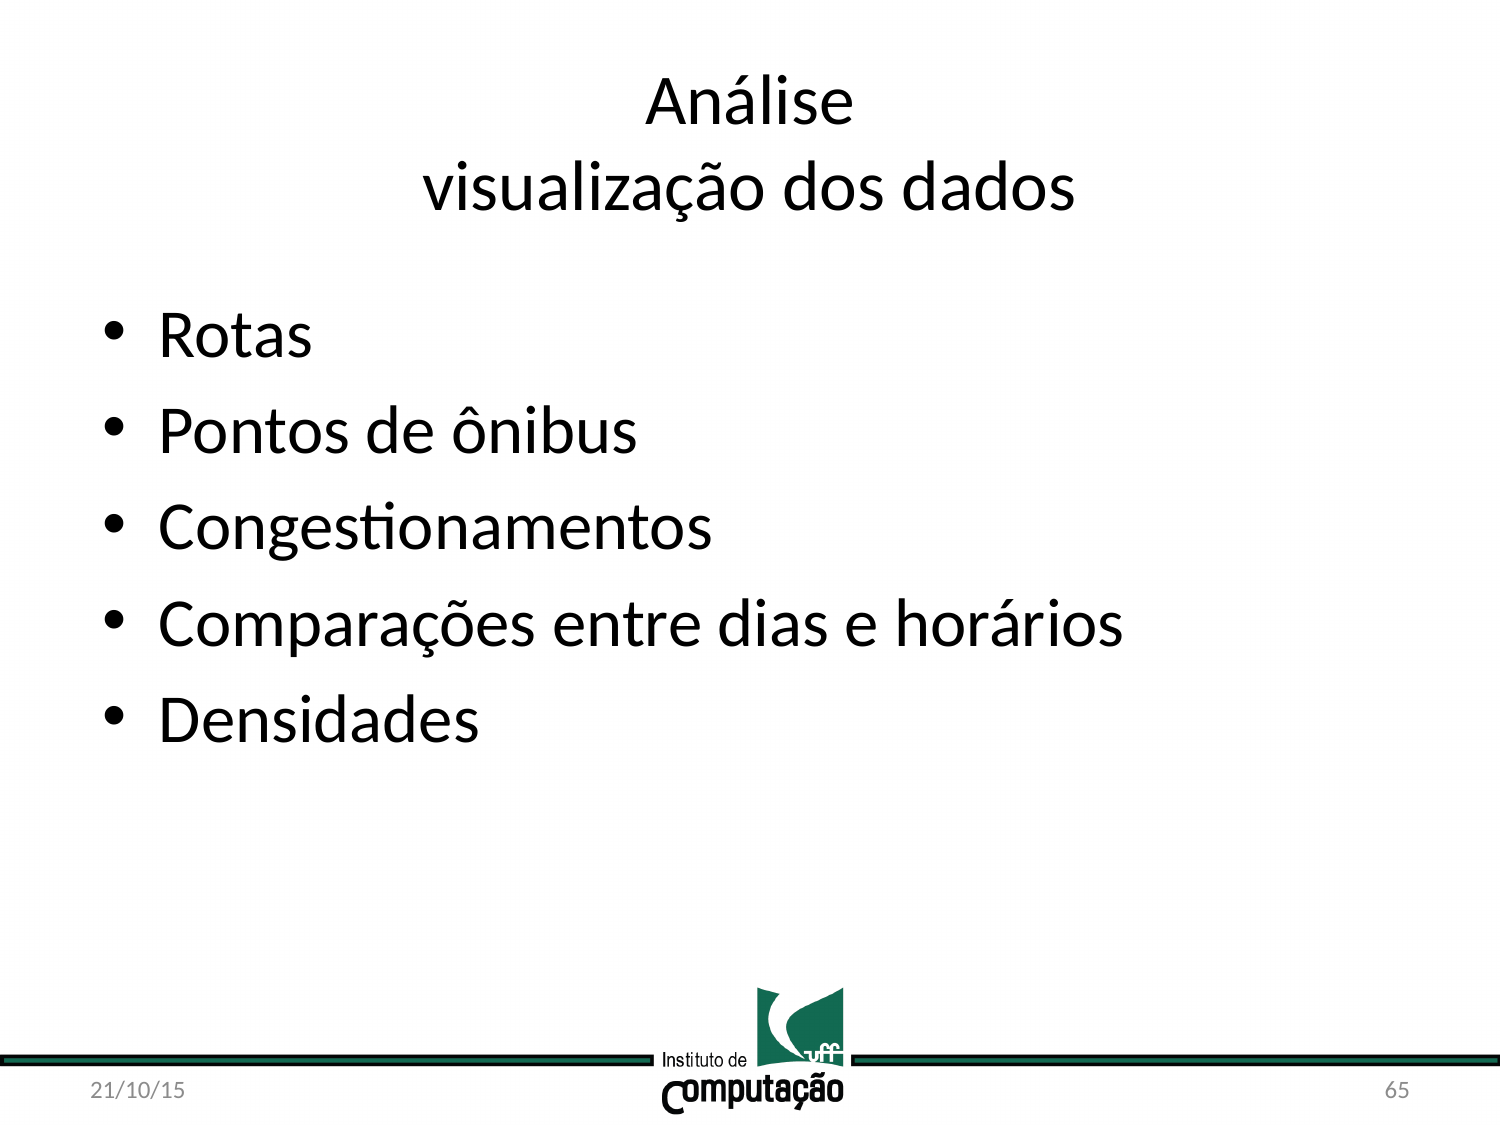

# Análise visualização dos dados
Rotas
Pontos de ônibus
Congestionamentos
Comparações entre dias e horários
Densidades

21/10/15
65